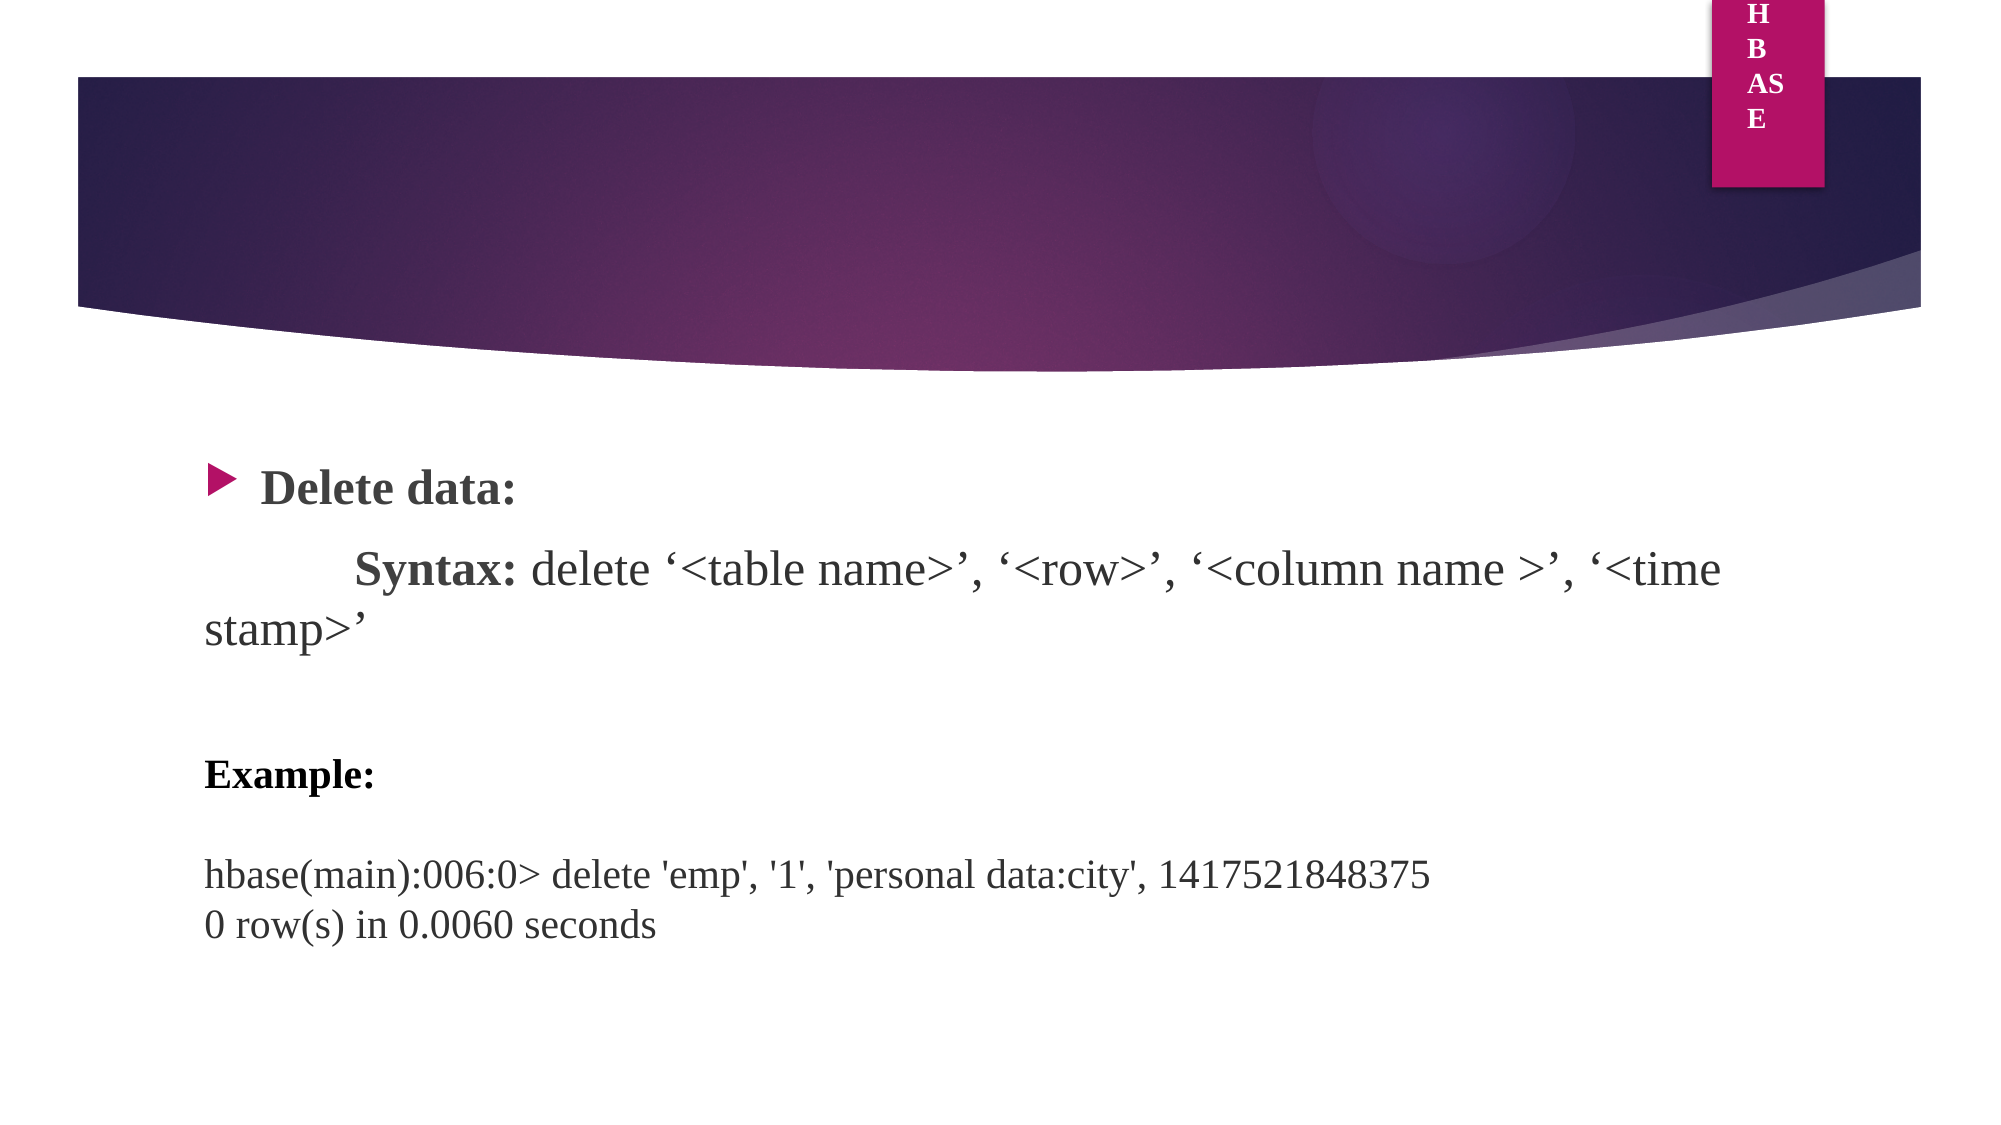

HBASE
Delete data:
	Syntax: delete ‘<table name>’, ‘<row>’, ‘<column name >’, ‘<time stamp>’

Example:

hbase(main):006:0> delete 'emp', '1', 'personal data:city', 1417521848375
0 row(s) in 0.0060 seconds